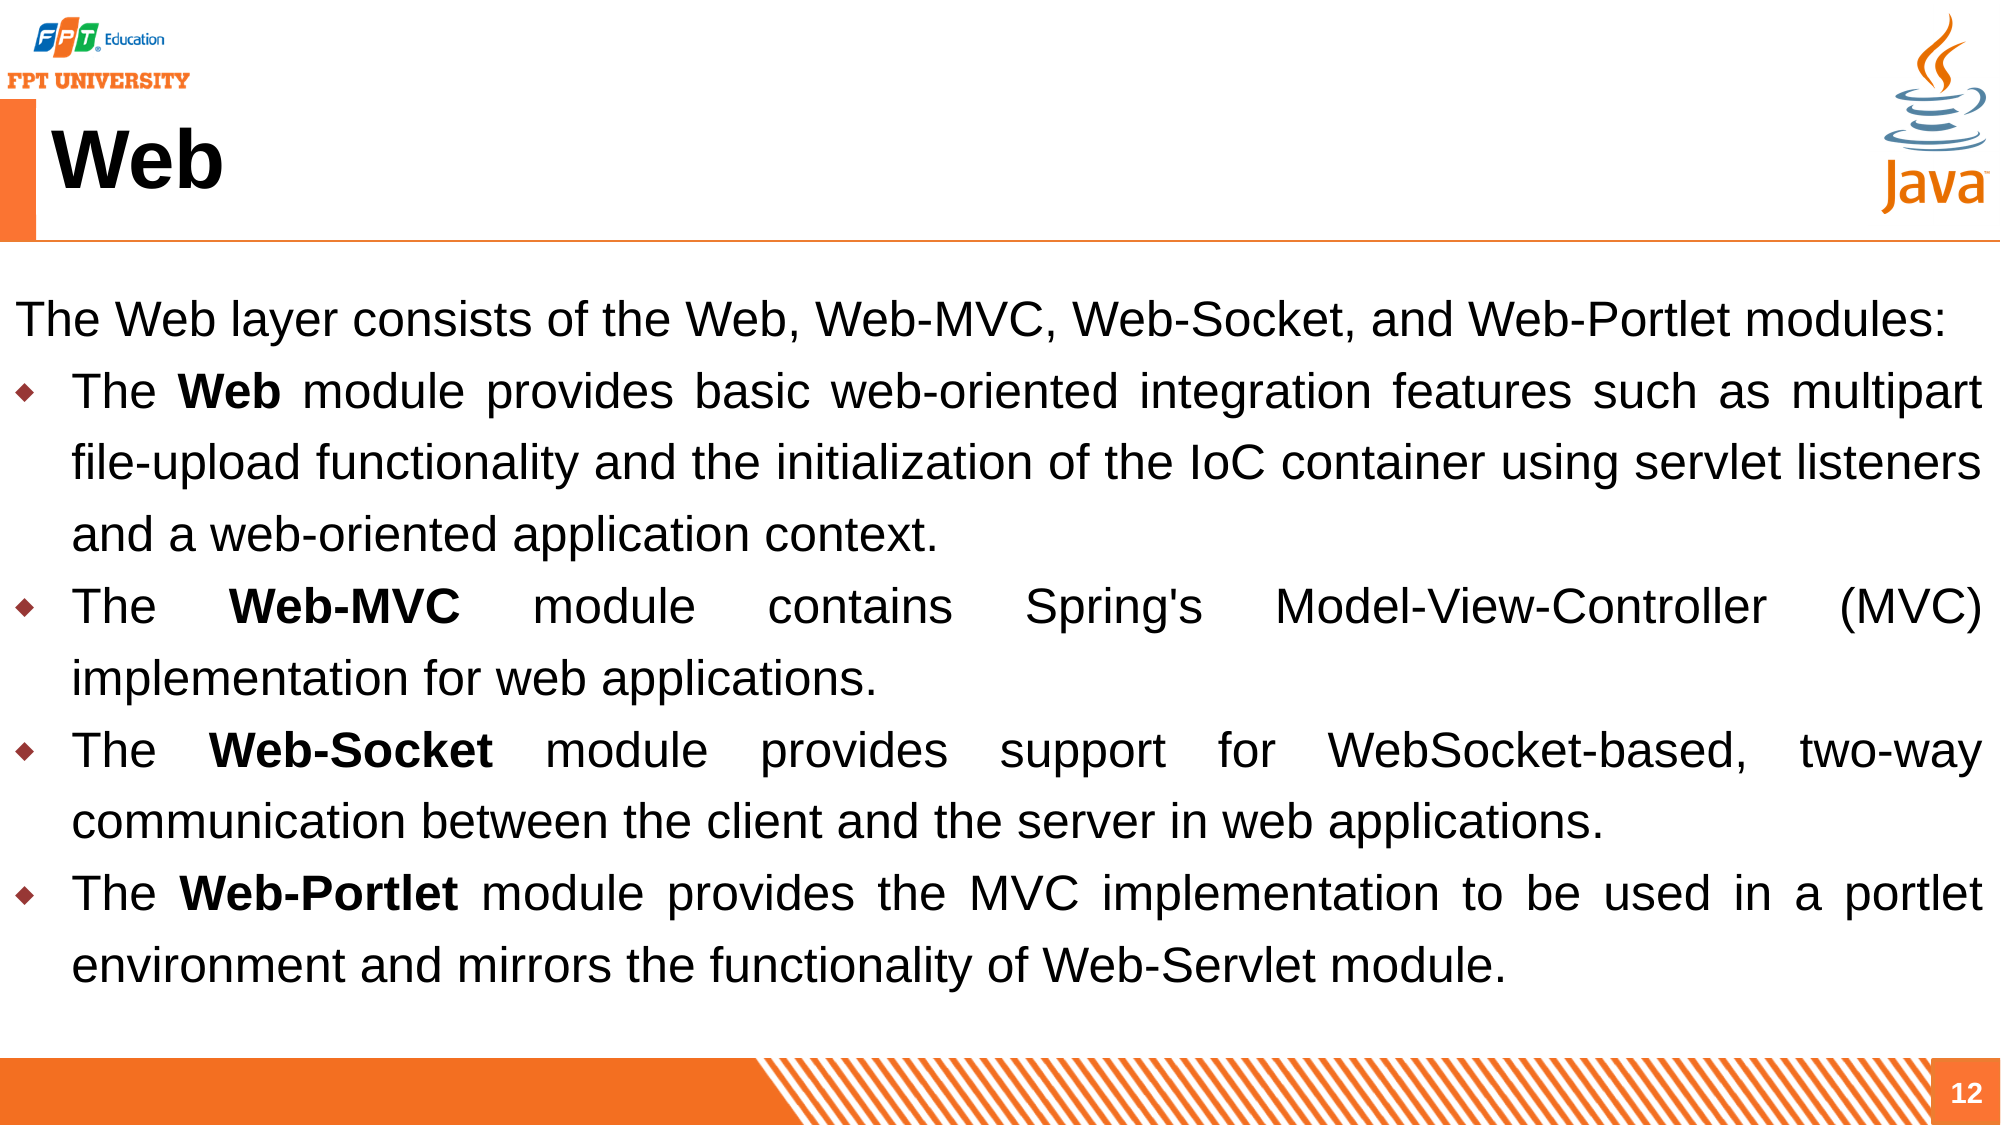

# Web
The Web layer consists of the Web, Web-MVC, Web-Socket, and Web-Portlet modules:
The Web module provides basic web-oriented integration features such as multipart file-upload functionality and the initialization of the IoC container using servlet listeners and a web-oriented application context.
The Web-MVC module contains Spring's Model-View-Controller (MVC) implementation for web applications.
The Web-Socket module provides support for WebSocket-based, two-way communication between the client and the server in web applications.
The Web-Portlet module provides the MVC implementation to be used in a portlet environment and mirrors the functionality of Web-Servlet module.
12